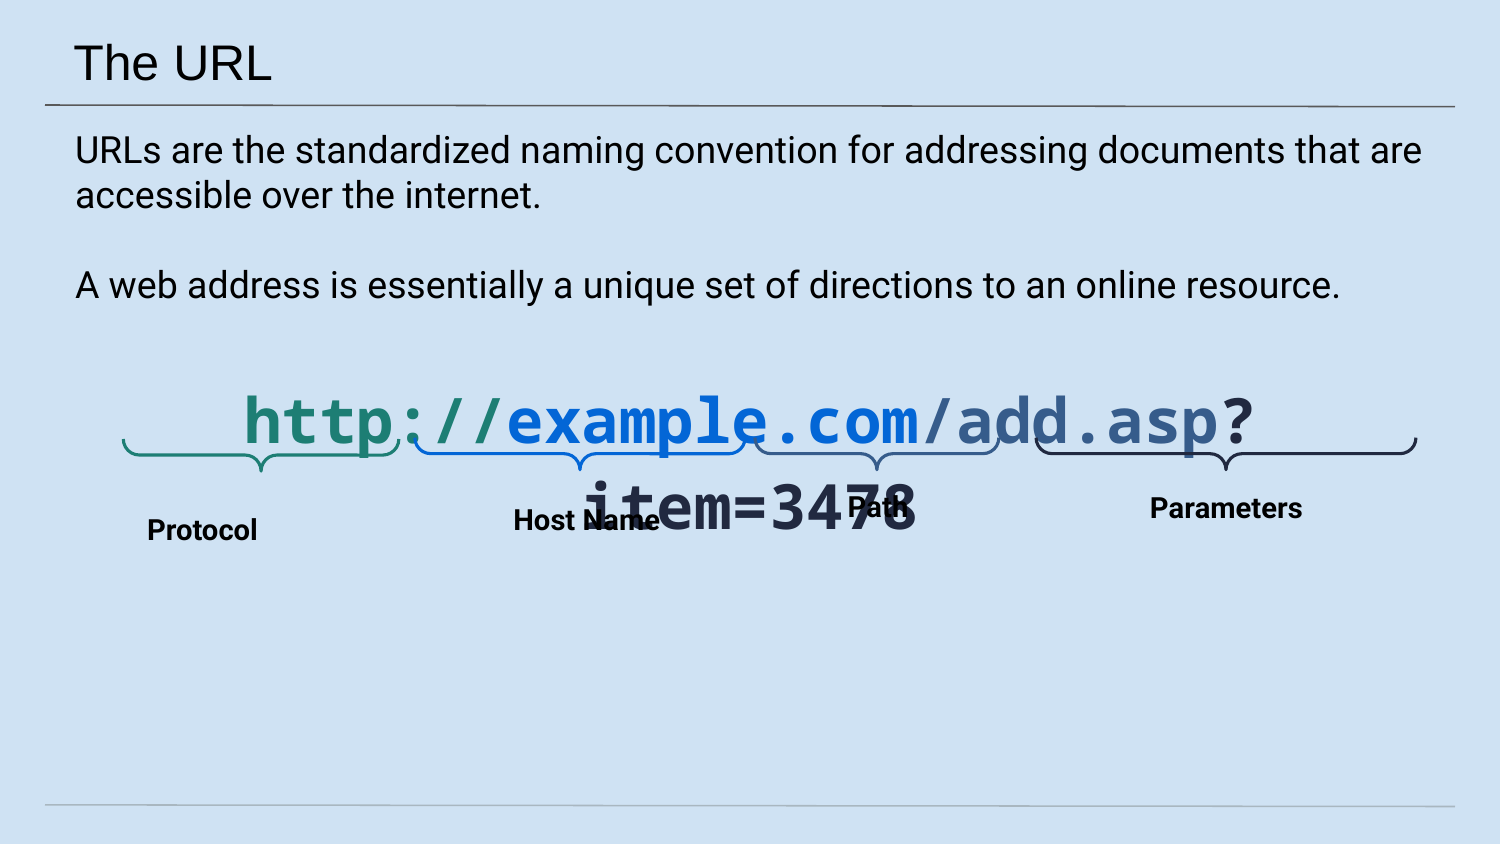

# The URL

URLs are the standardized naming convention for addressing documents that are accessible over the internet.

A web address is essentially a unique set of directions to an online resource.

http://example.com/add.asp?item=3478
Path
Parameters
Host Name
Protocol